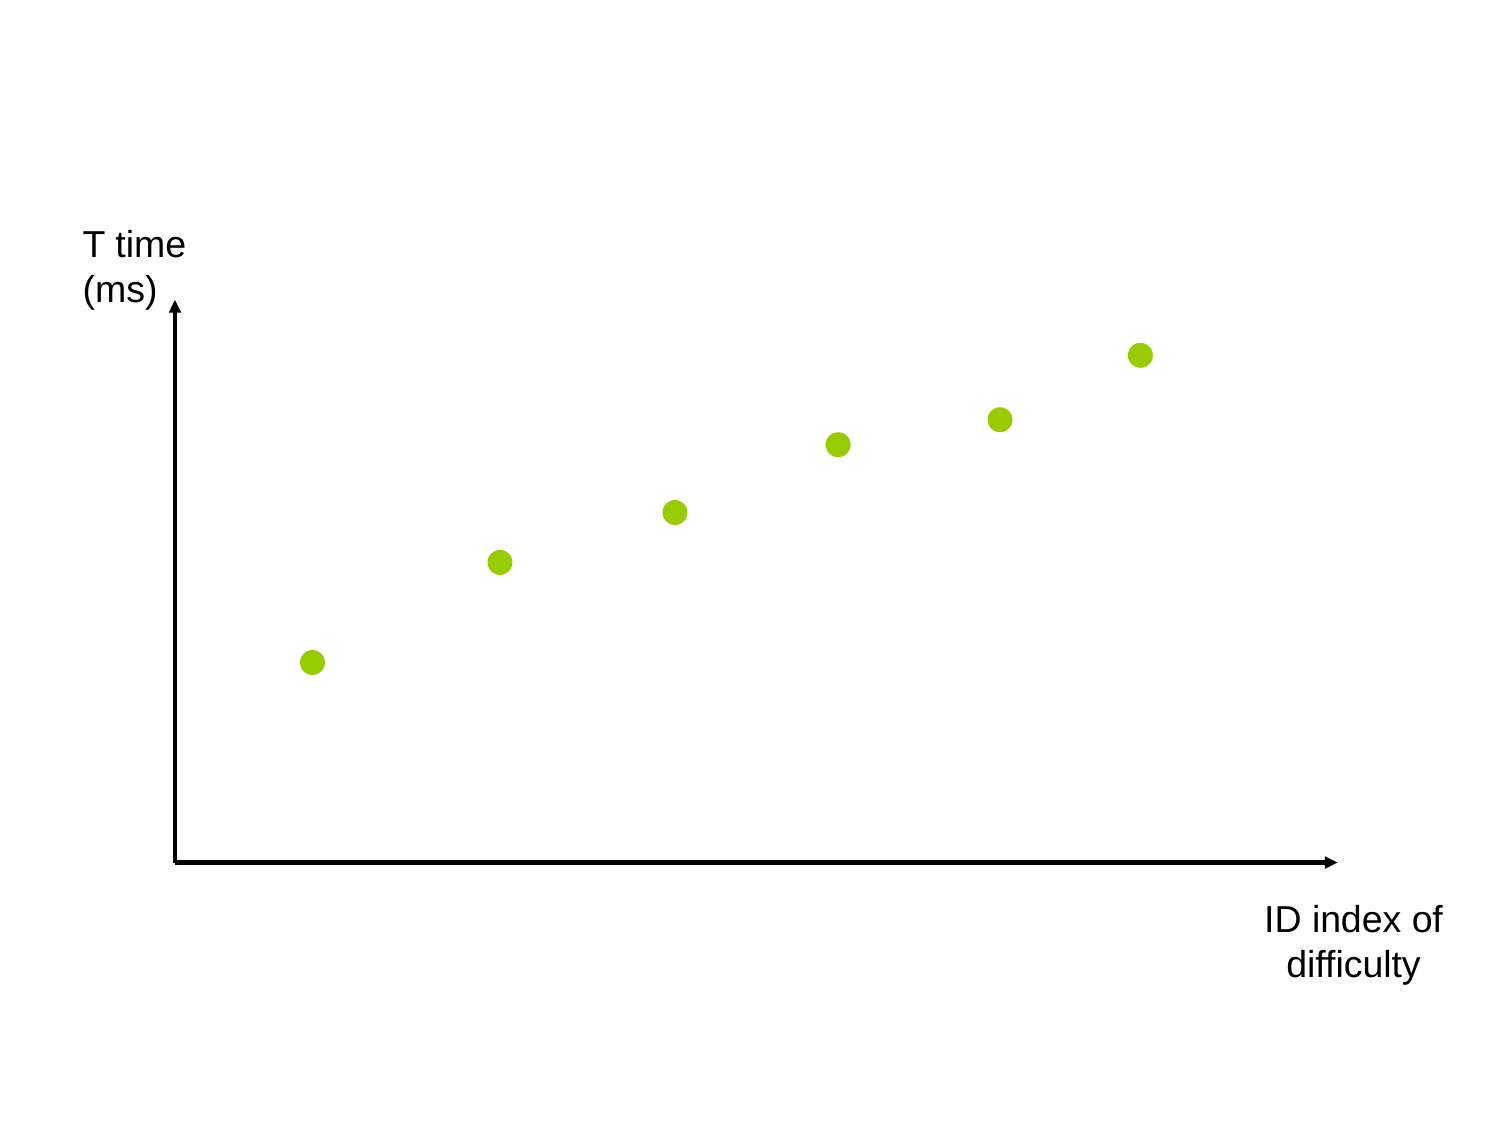

T time
(ms)

ID index of difficulty